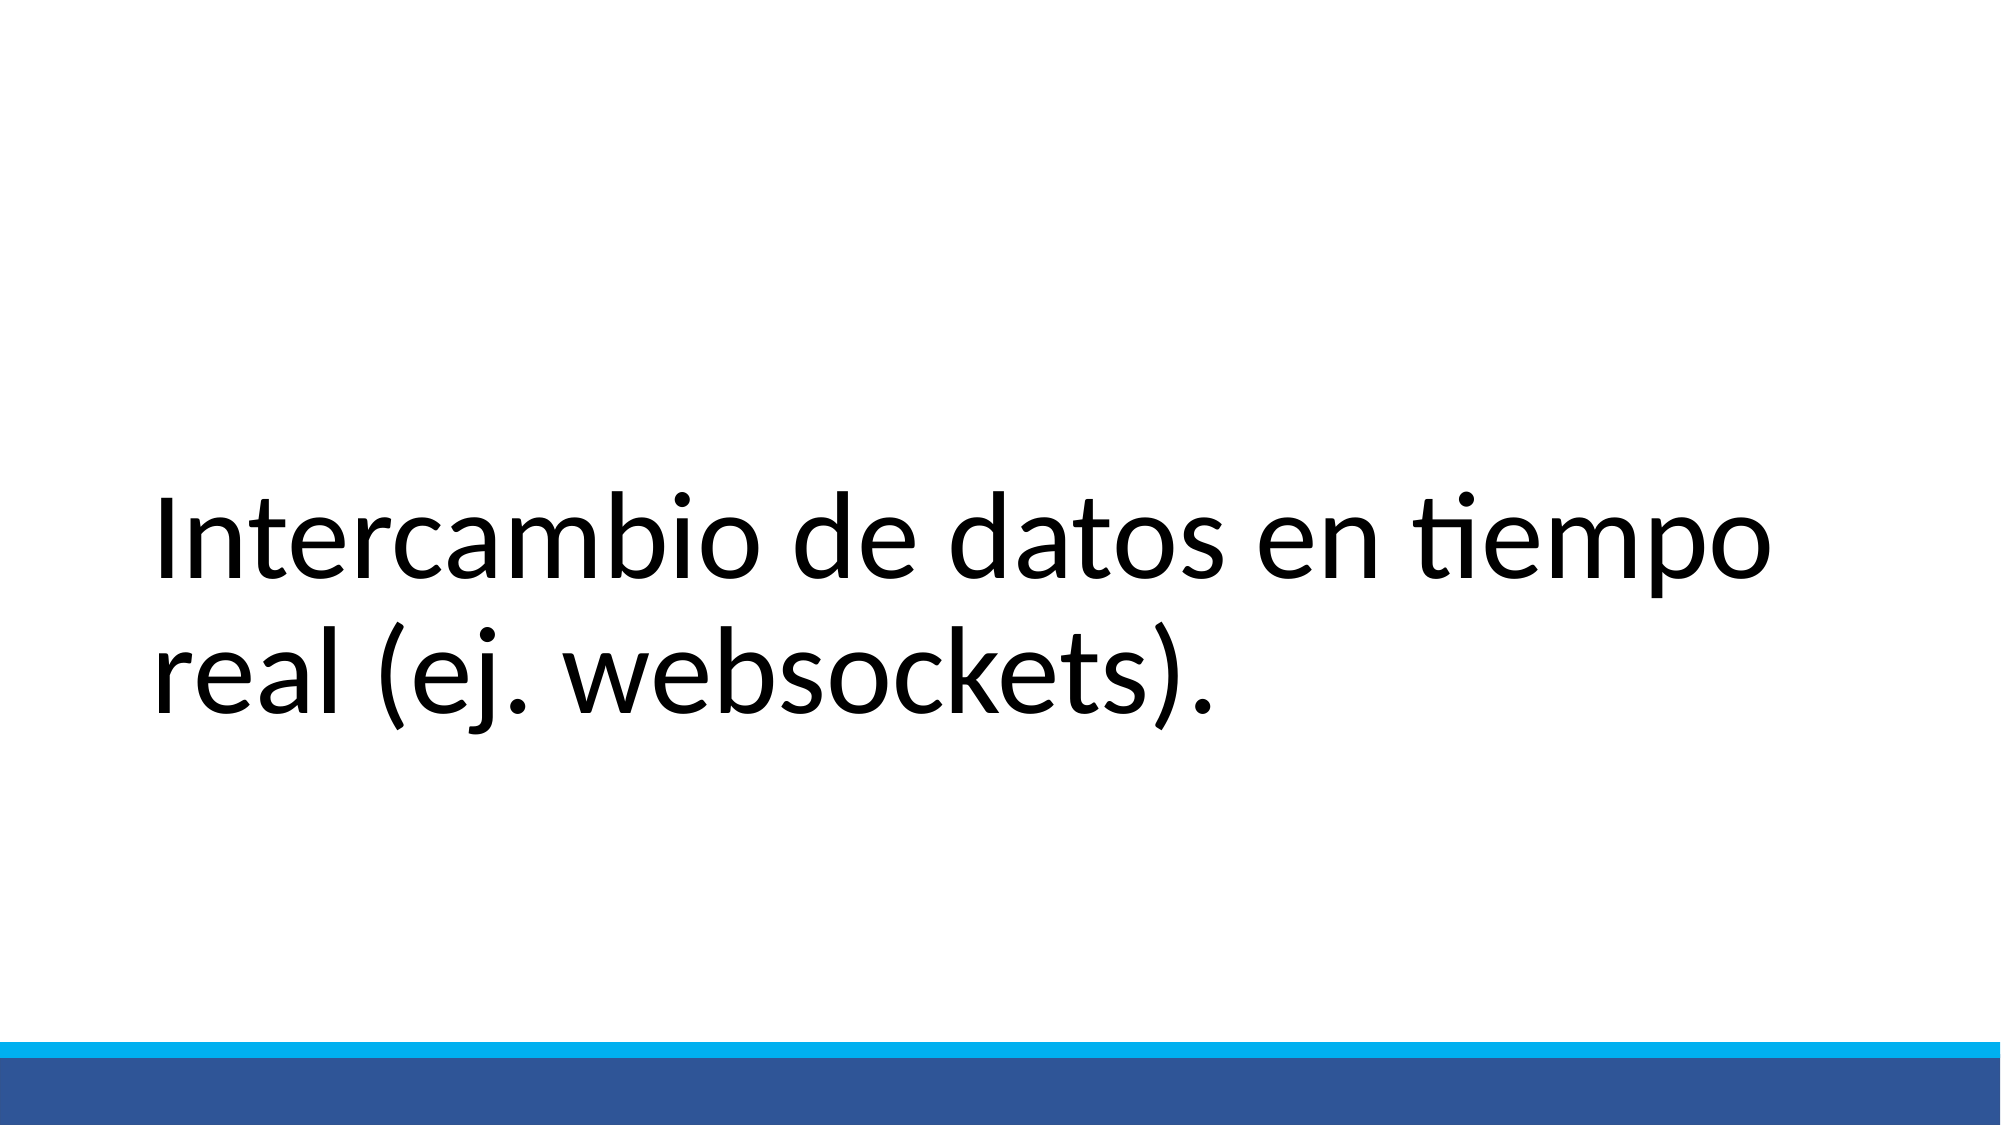

# Intercambio de datos en tiempo real (ej. websockets).